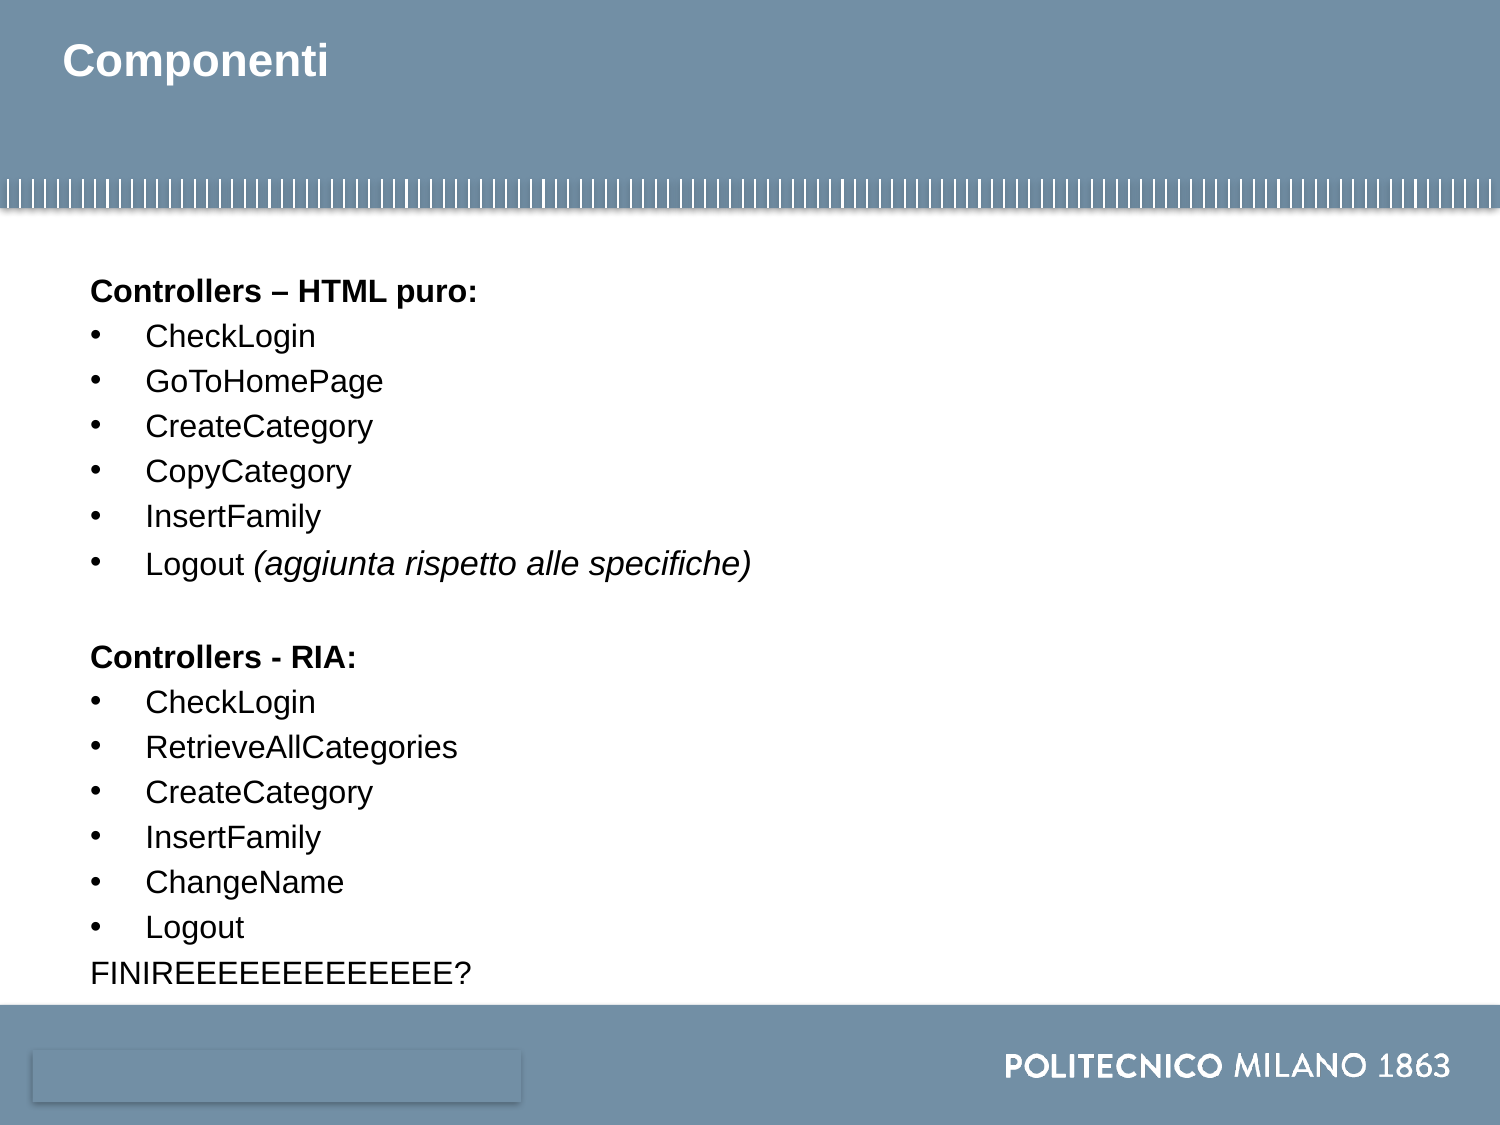

# Componenti
Controllers – HTML puro:
CheckLogin
GoToHomePage
CreateCategory
CopyCategory
InsertFamily
Logout (aggiunta rispetto alle specifiche)

Controllers - RIA:
CheckLogin
RetrieveAllCategories
CreateCategory
InsertFamily
ChangeName
Logout
FINIREEEEEEEEEEEEE?